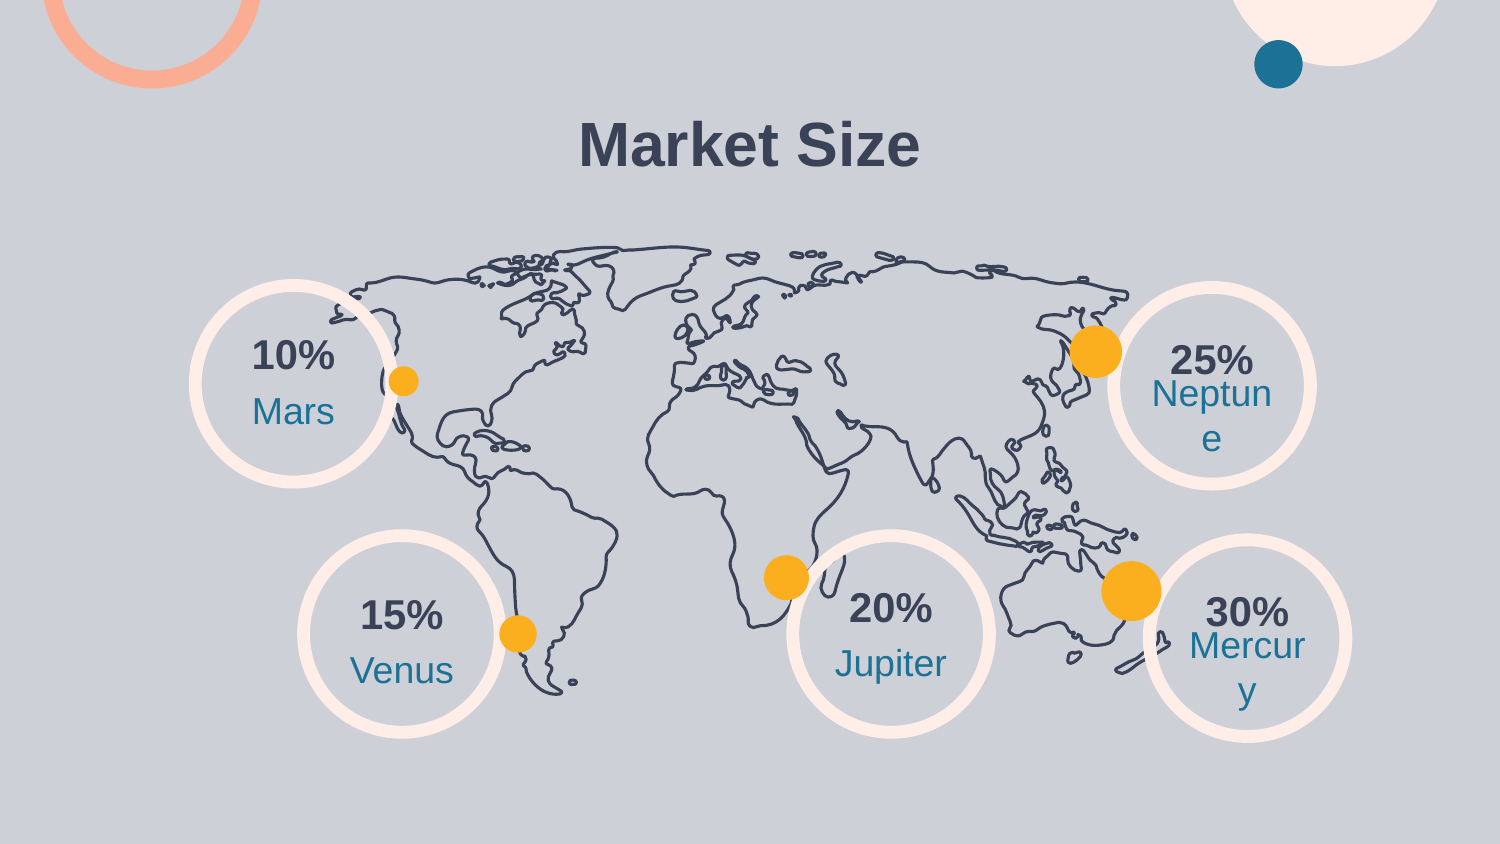

# Market Size

10%
Mars
25%
Neptune

20%
Jupiter
30%
Mercury
15%
Venus